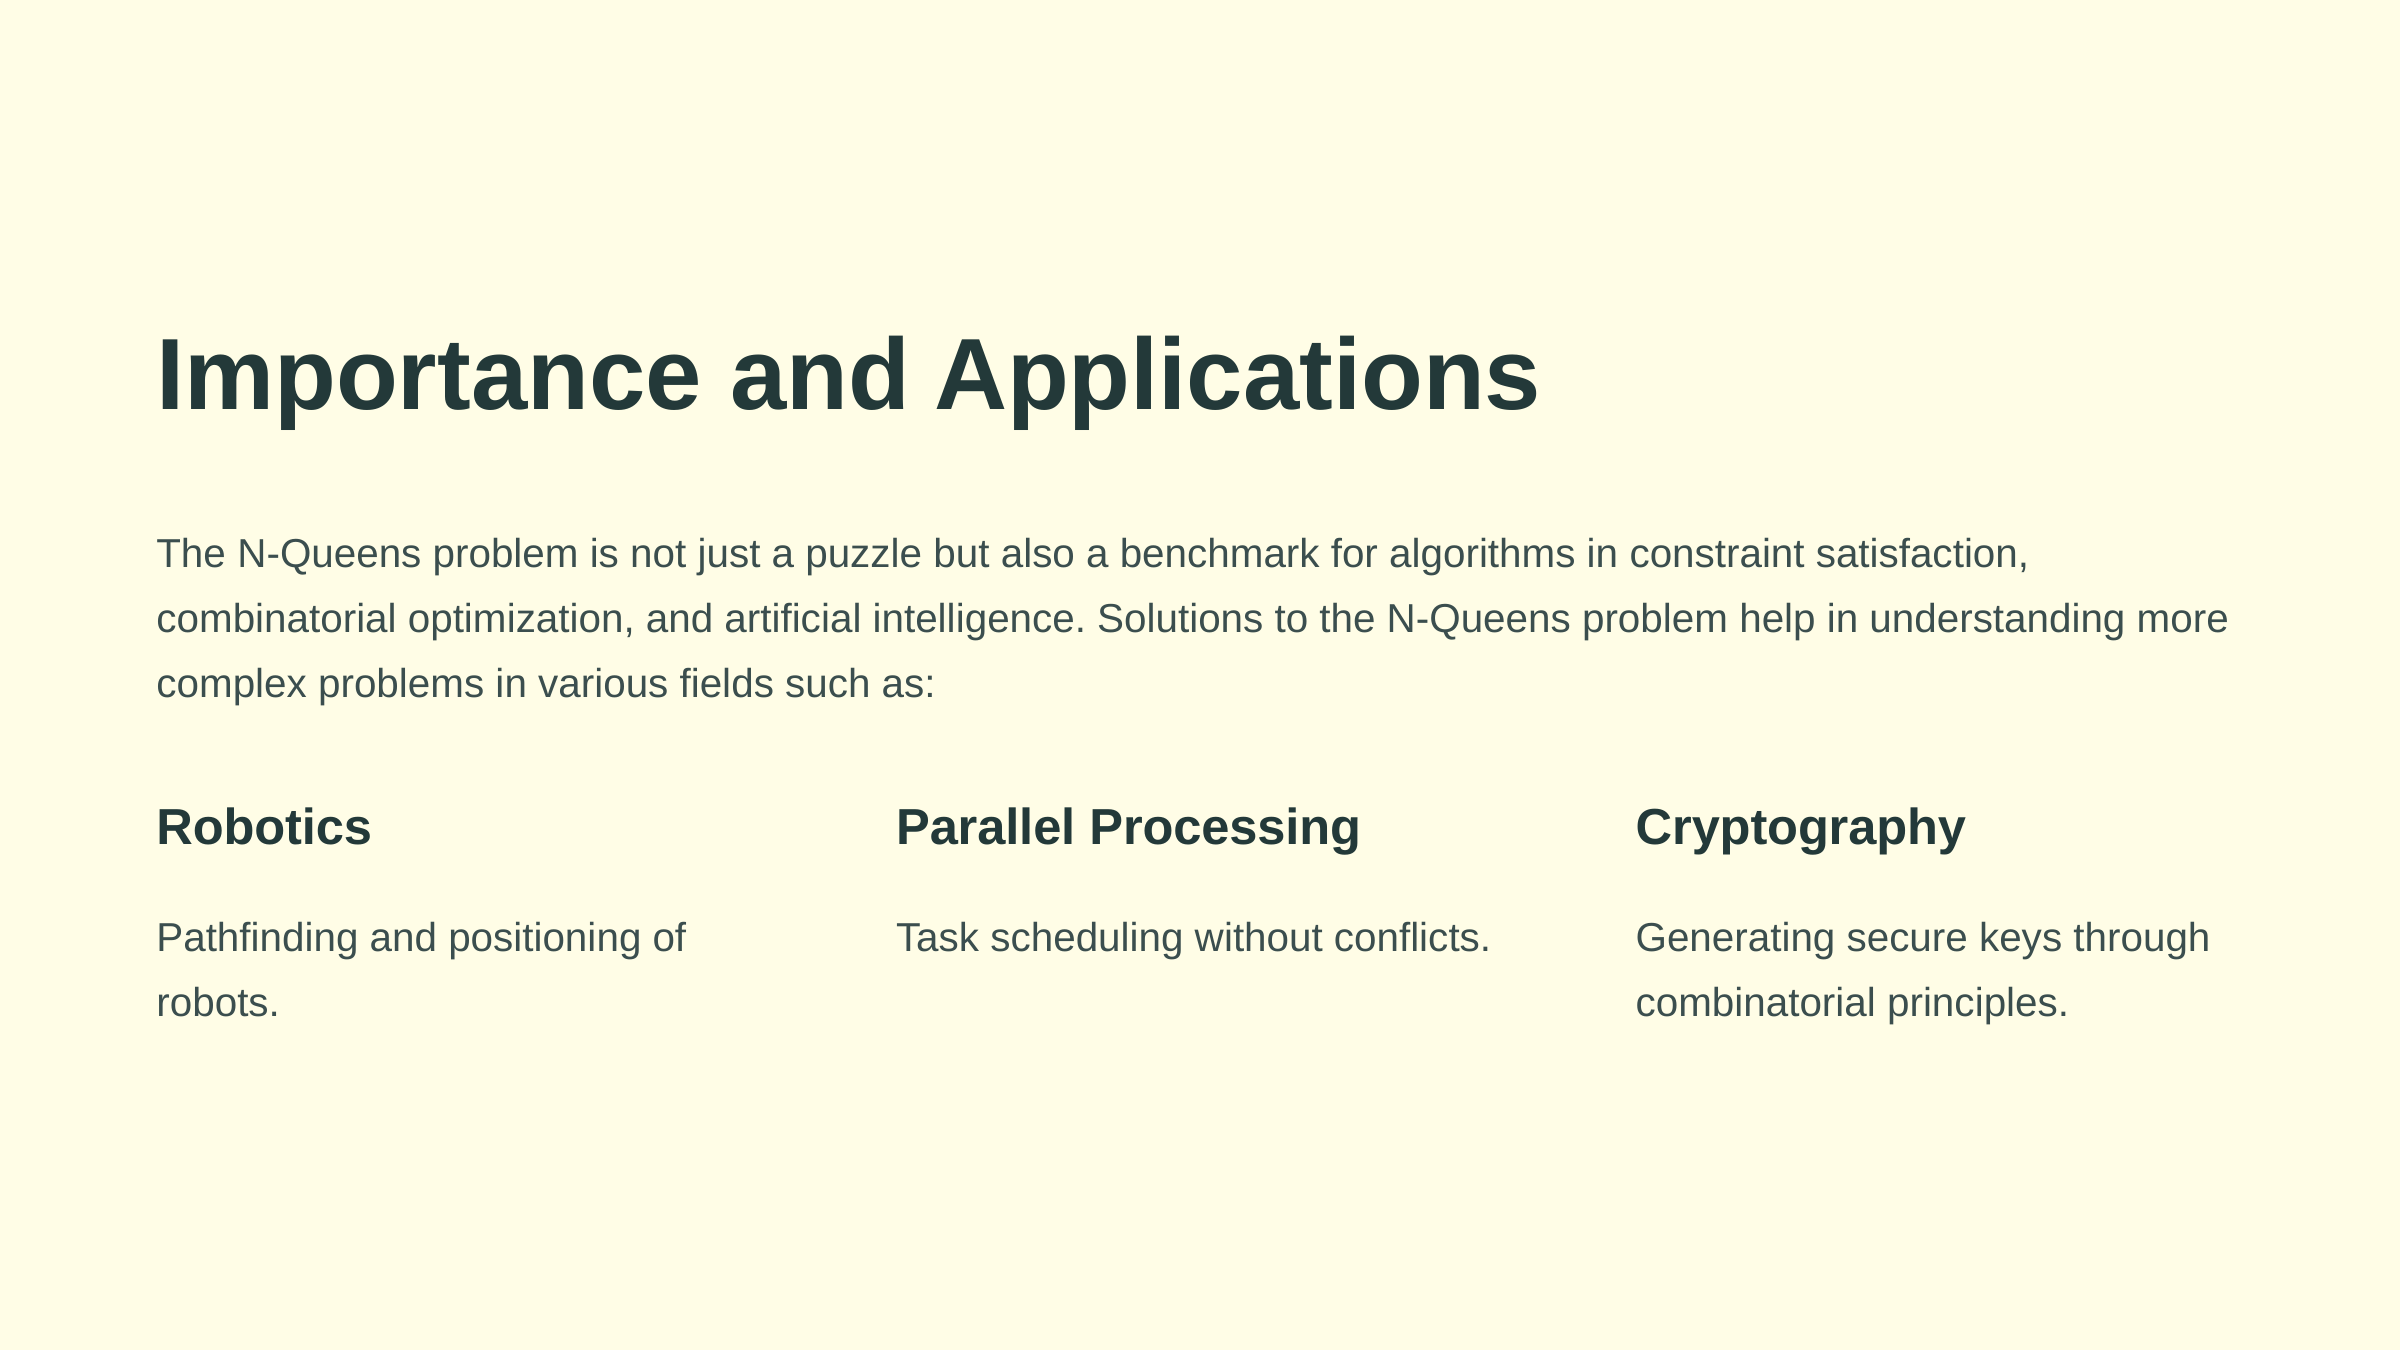

Importance and Applications
The N-Queens problem is not just a puzzle but also a benchmark for algorithms in constraint satisfaction, combinatorial optimization, and artificial intelligence. Solutions to the N-Queens problem help in understanding more complex problems in various fields such as:
Robotics
Parallel Processing
Cryptography
Pathfinding and positioning of robots.
Task scheduling without conflicts.
Generating secure keys through combinatorial principles.